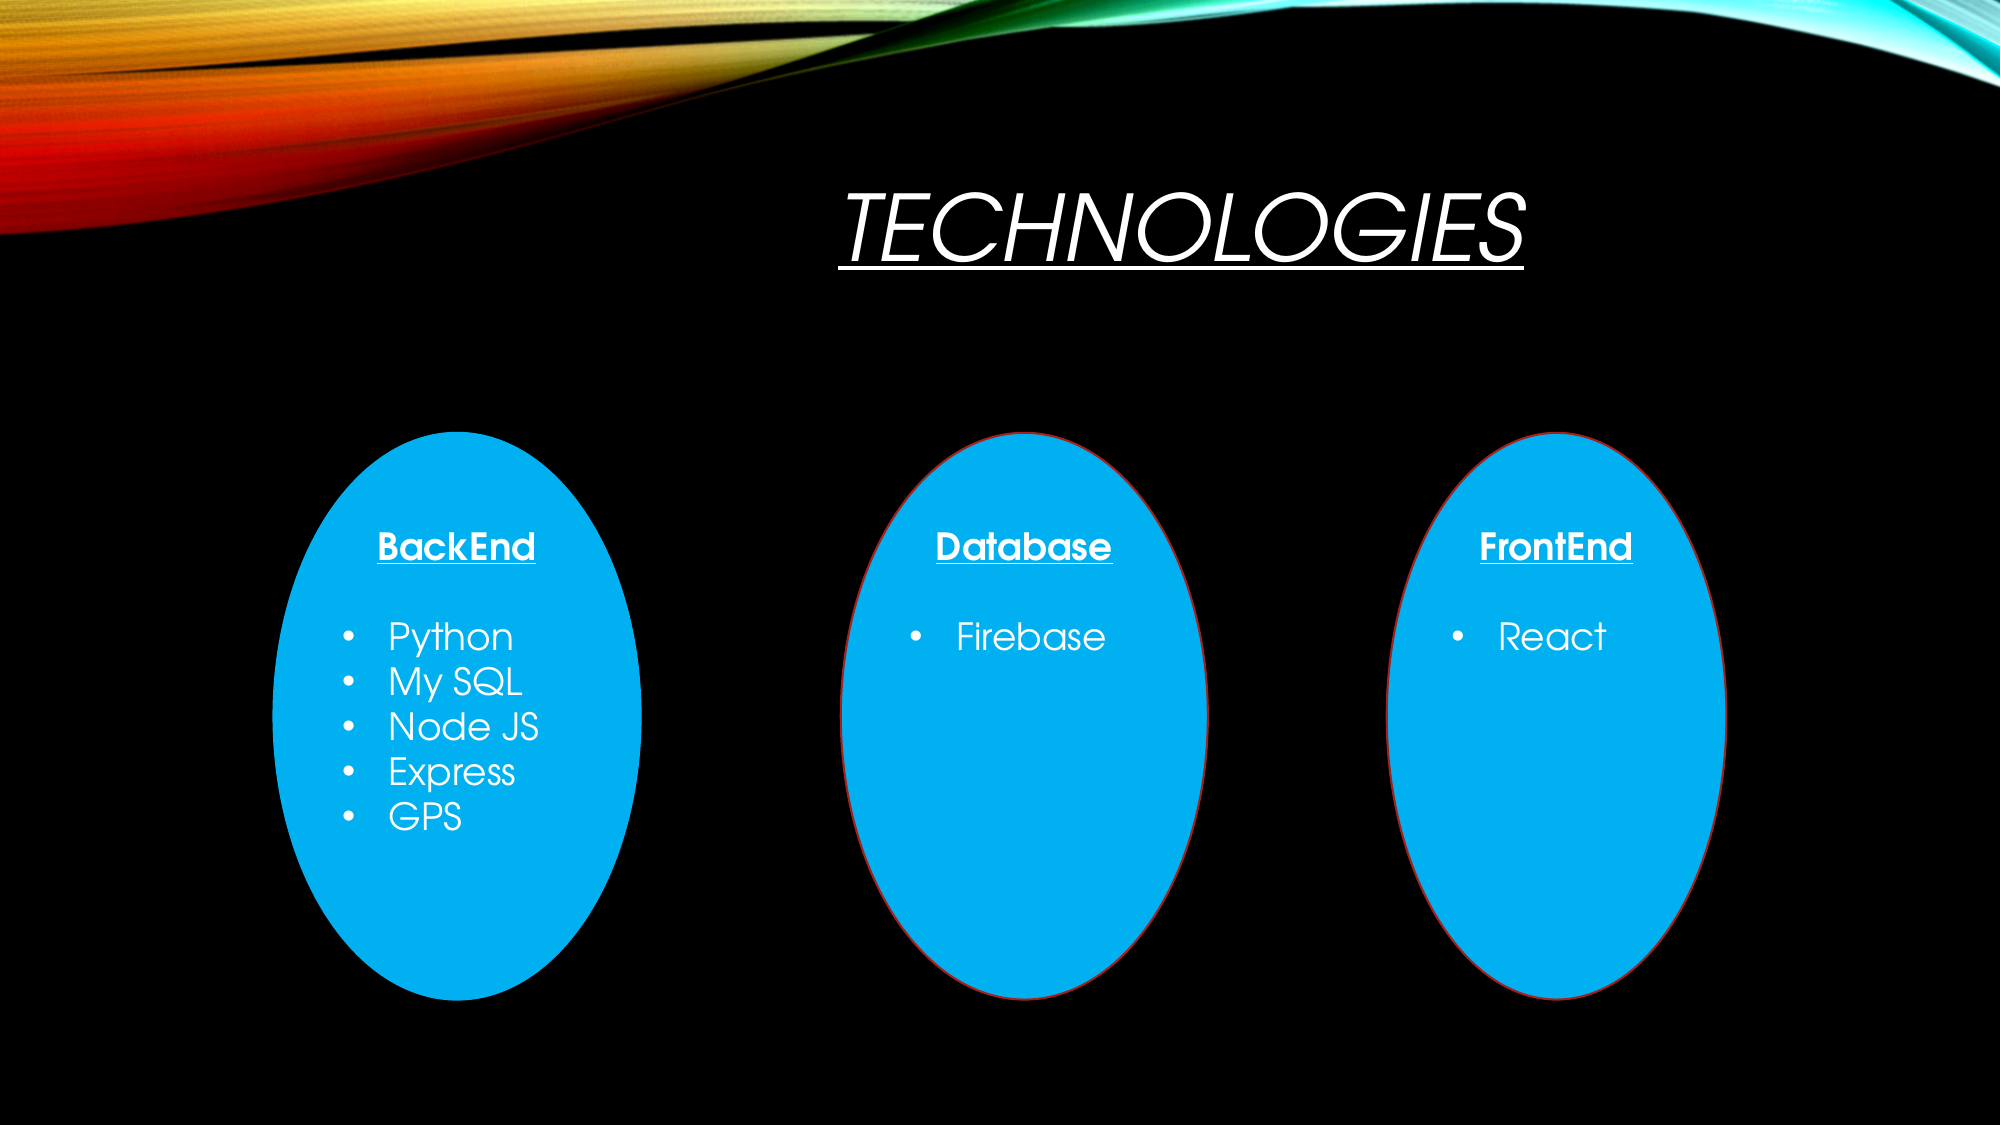

# Technologies

BackEnd

Python
My SQL
Node JS
Express
GPS

Database

Firebase
FrontEnd

React